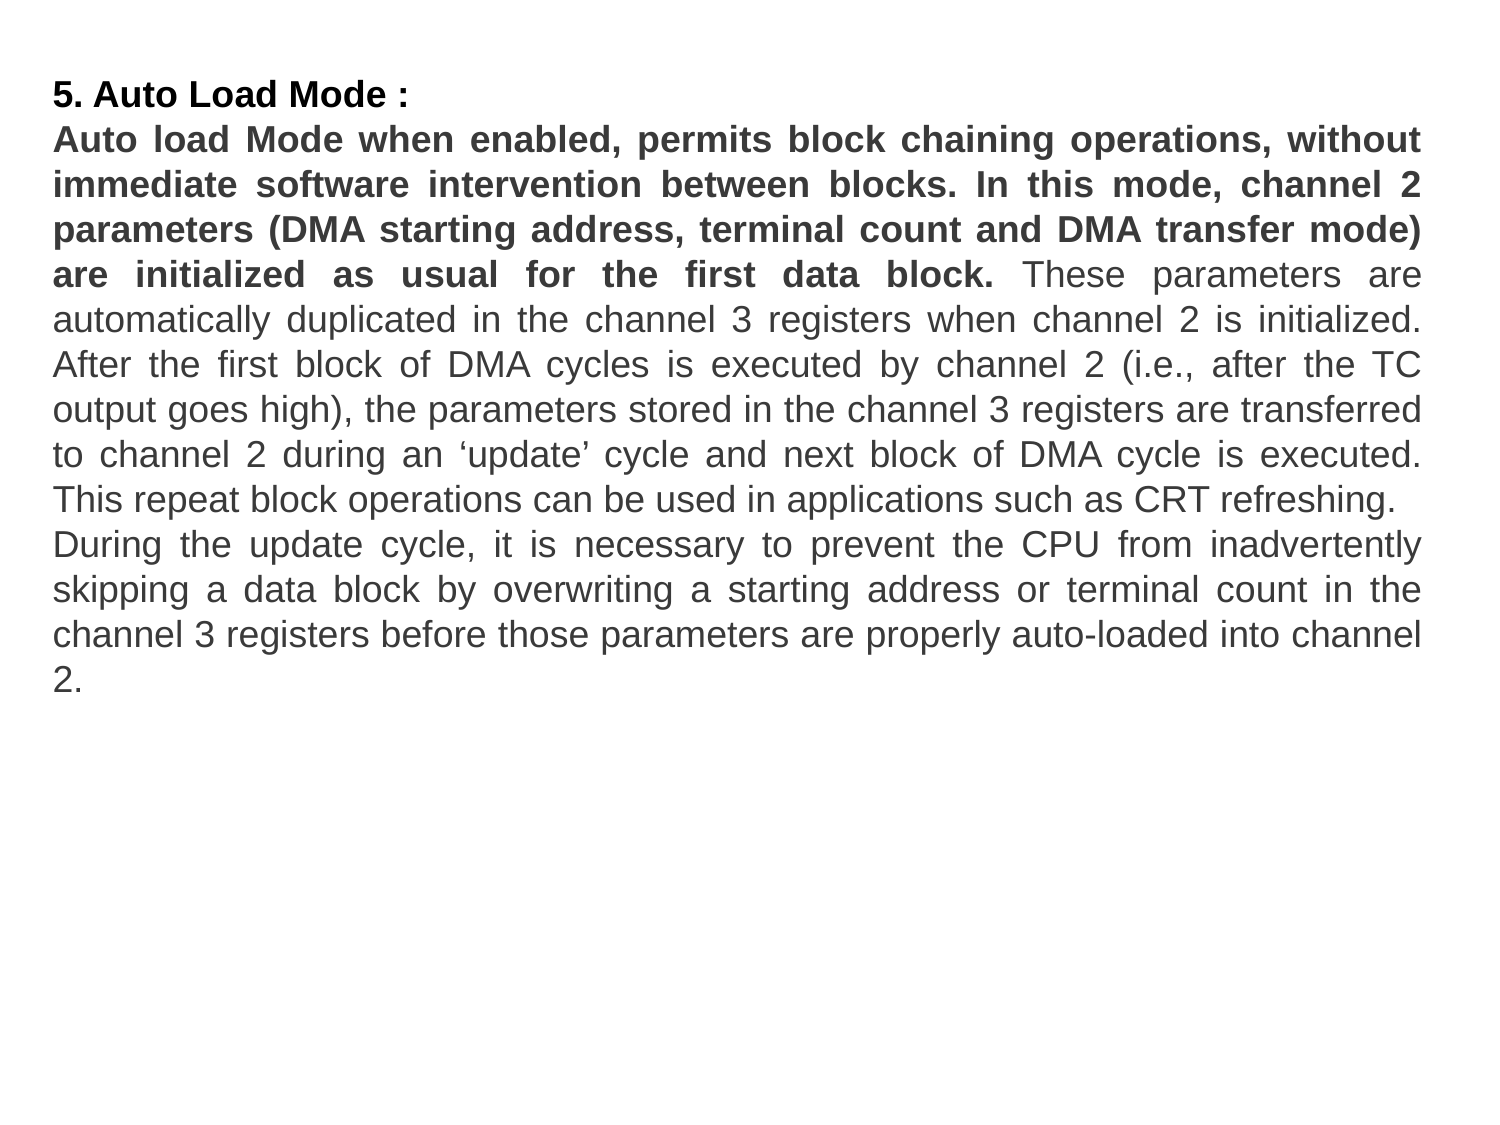

5. Auto Load Mode :
Auto load Mode when enabled, permits block chaining operations, without immediate software intervention between blocks. In this mode, channel 2 parameters (DMA starting address, terminal count and DMA transfer mode) are initialized as usual for the first data block. These parameters are automatically duplicated in the channel 3 registers when channel 2 is initialized. After the first block of DMA cycles is executed by channel 2 (i.e., after the TC output goes high), the parameters stored in the channel 3 registers are transferred to channel 2 during an ‘update’ cycle and next block of DMA cycle is executed. This repeat block operations can be used in applications such as CRT refreshing.
During the update cycle, it is necessary to prevent the CPU from inadvertently skipping a data block by overwriting a starting address or terminal count in the channel 3 registers before those parameters are properly auto-loaded into channel 2.